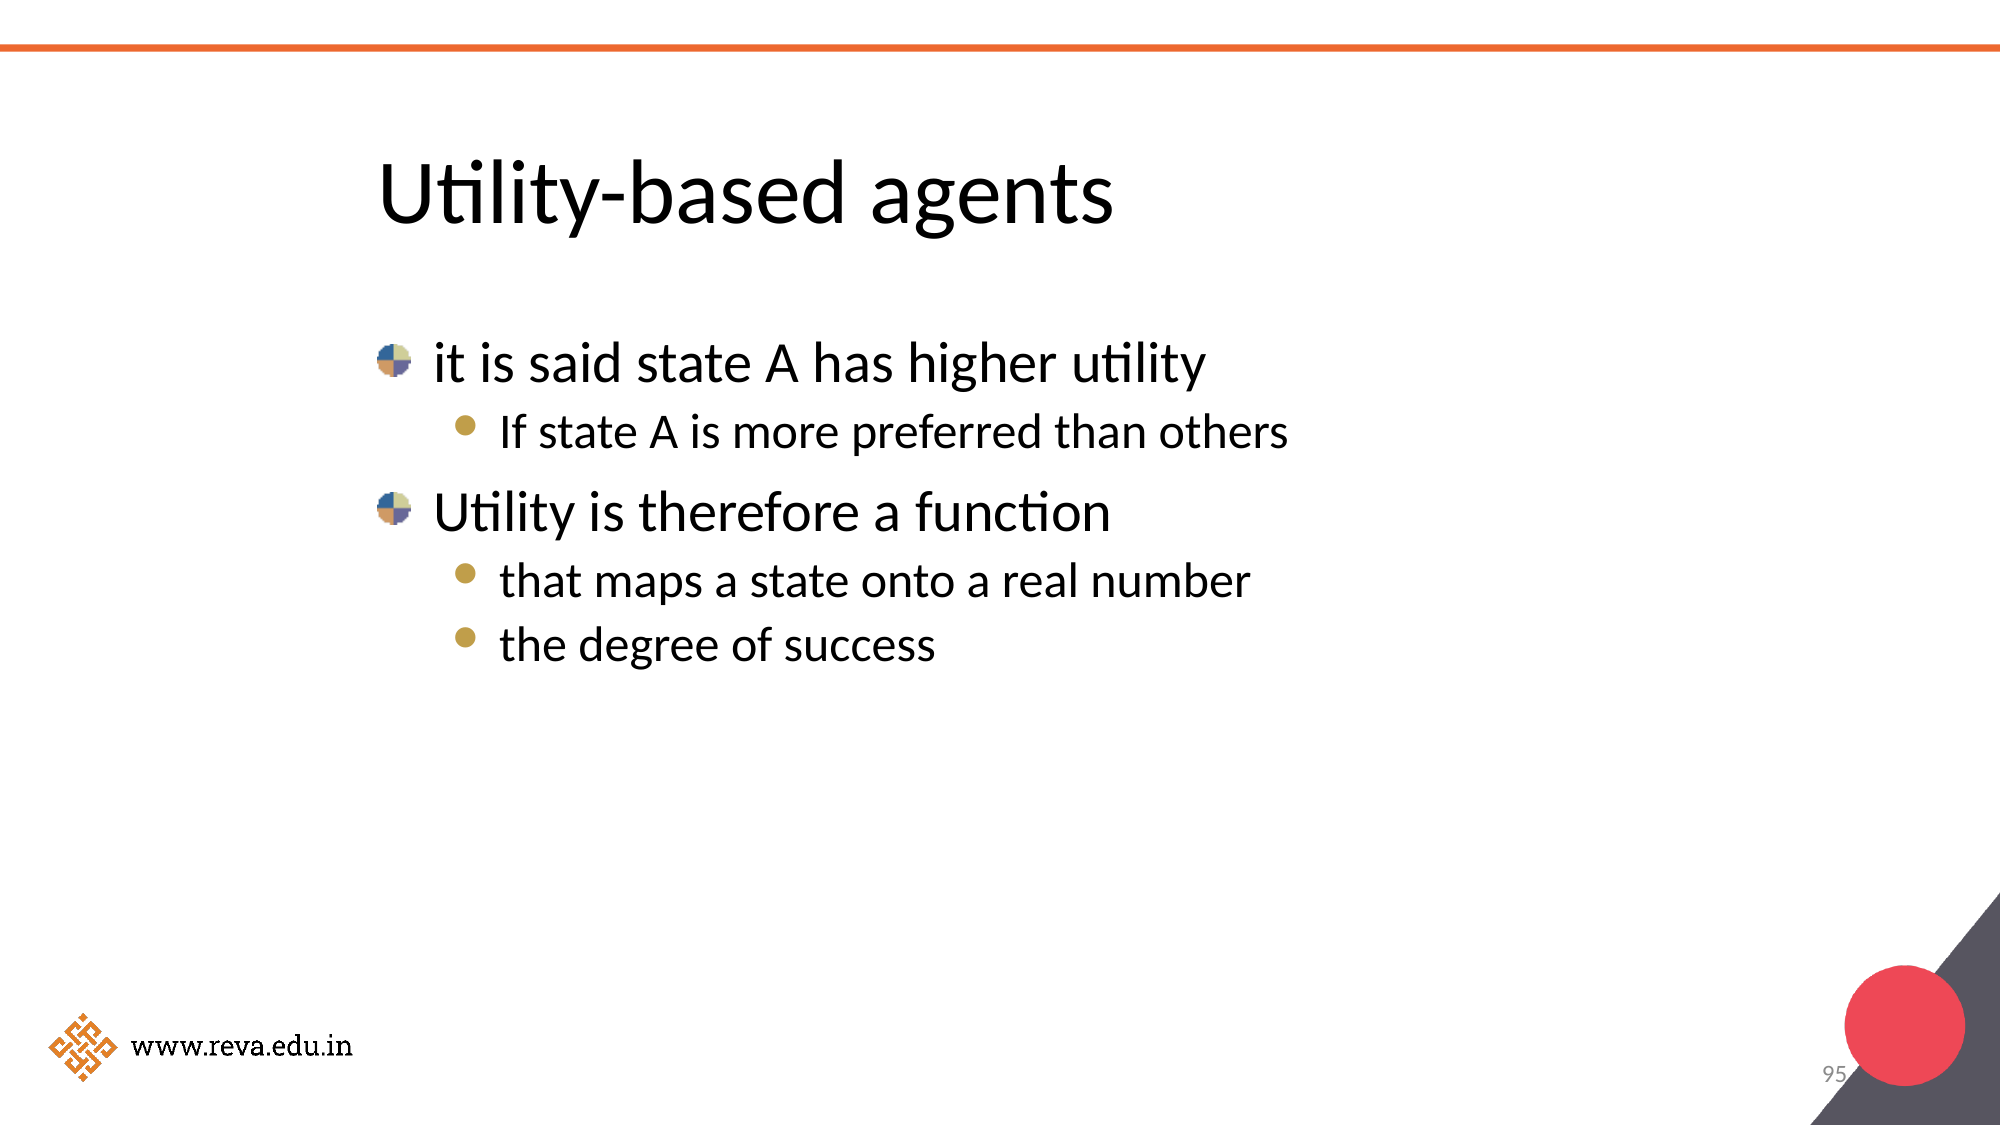

Utility-based agents
it is said state A has higher utility
If state A is more preferred than others
Utility is therefore a function
that maps a state onto a real number
the degree of success

95